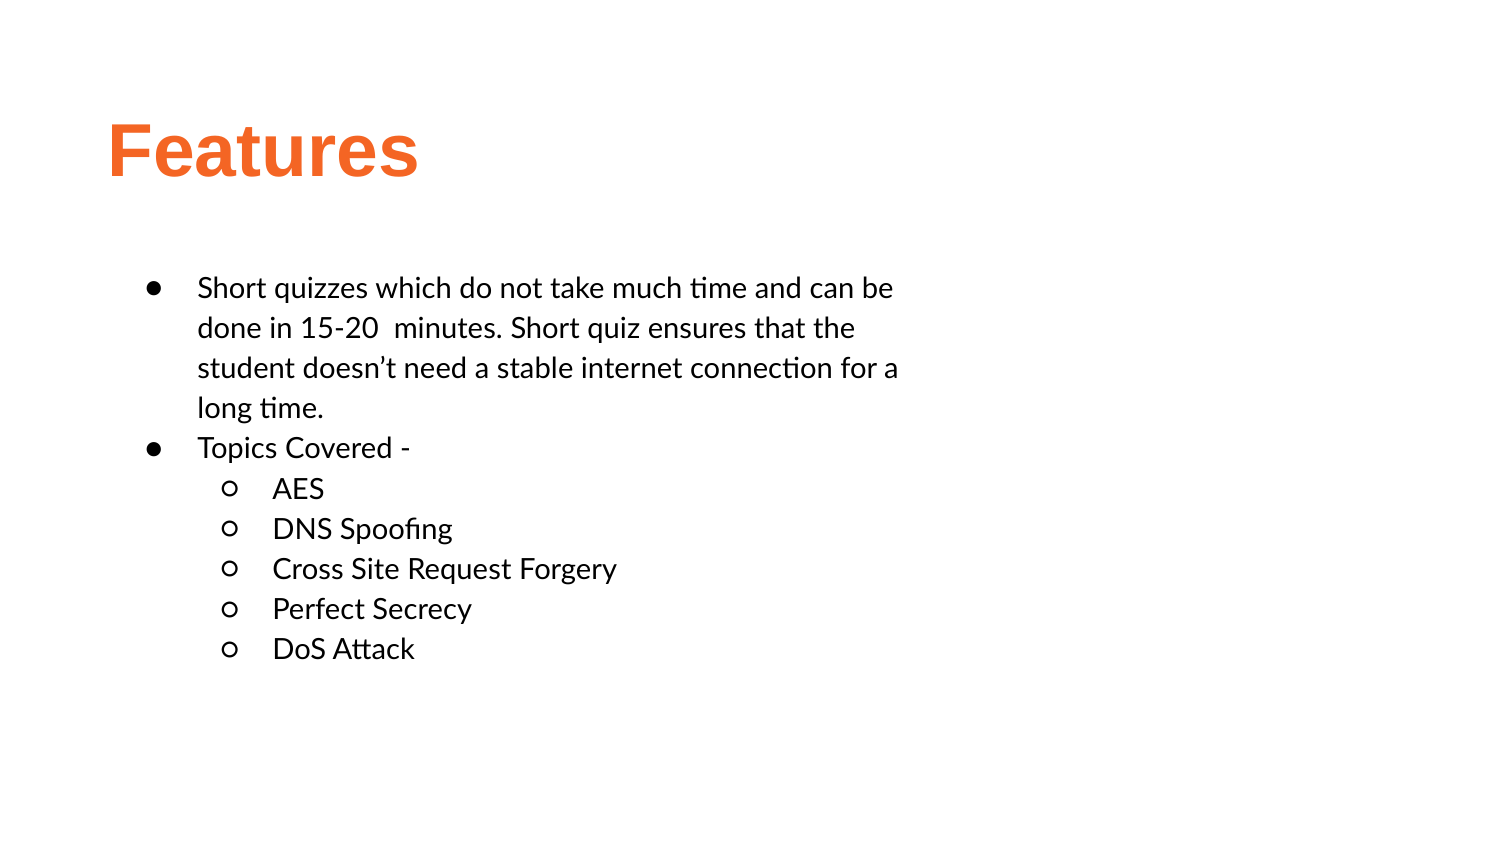

Features
Short quizzes which do not take much time and can be done in 15-20  minutes. Short quiz ensures that the student doesn’t need a stable internet connection for a long time.
Topics Covered -
AES
DNS Spoofing
Cross Site Request Forgery
Perfect Secrecy
DoS Attack